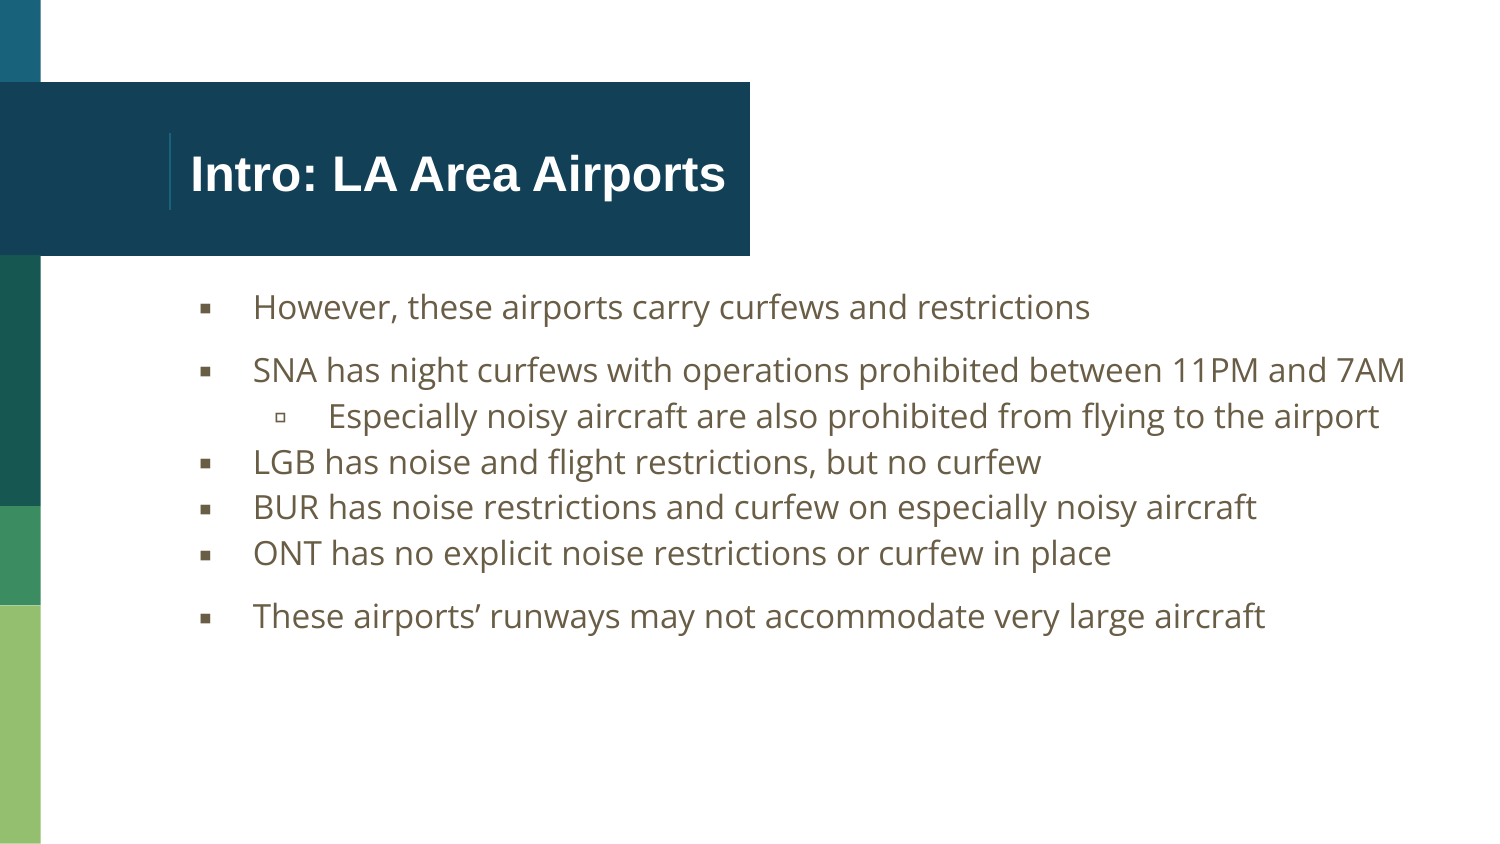

# Intro: LA Area Airports
However, these airports carry curfews and restrictions

SNA has night curfews with operations prohibited between 11PM and 7AM
Especially noisy aircraft are also prohibited from flying to the airport
LGB has noise and flight restrictions, but no curfew
BUR has noise restrictions and curfew on especially noisy aircraft
ONT has no explicit noise restrictions or curfew in place

These airports’ runways may not accommodate very large aircraft